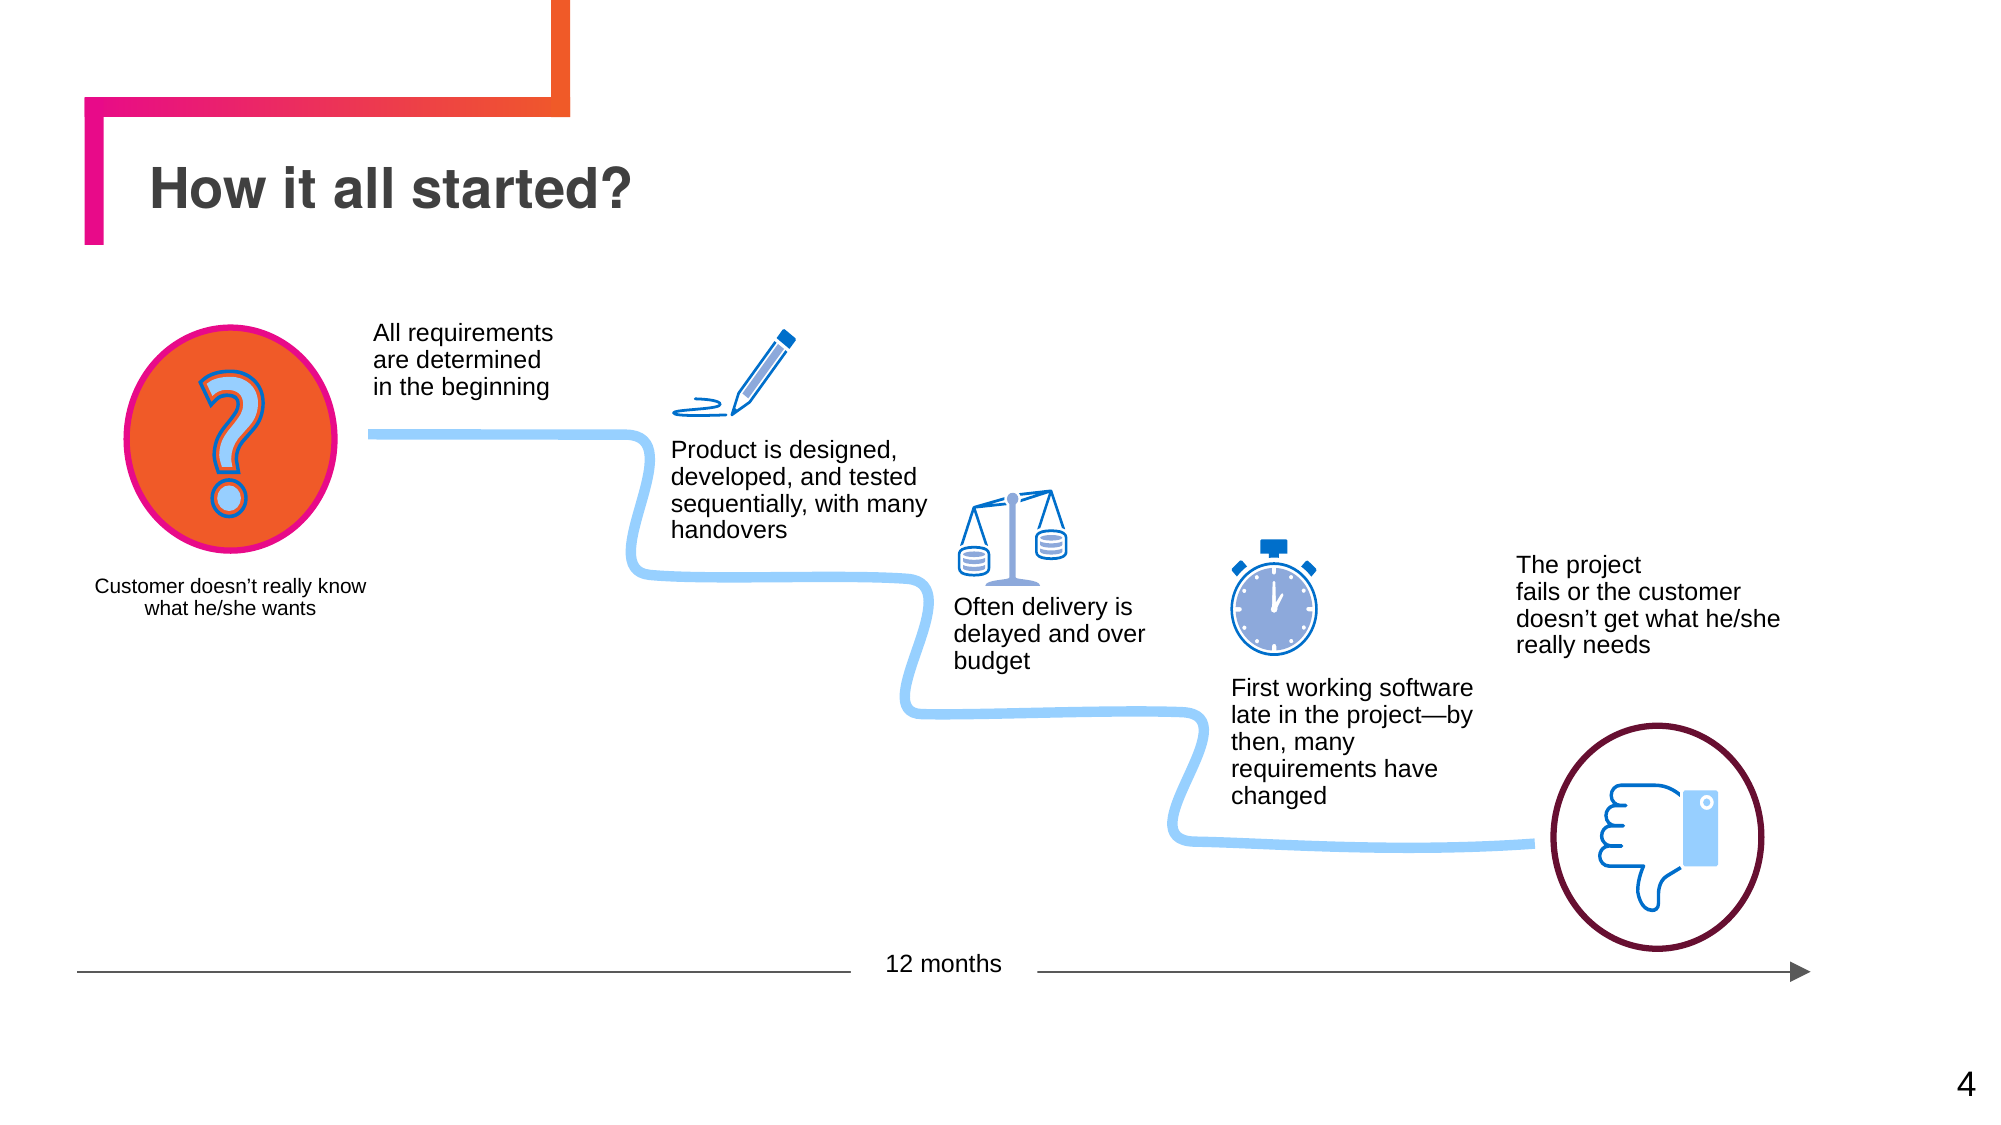

# How it all started?

All requirements
are determined
in the beginning

Customer doesn’t really know what he/she wants

Product is designed, developed, and tested sequentially, with many handovers

The project
fails or the customer doesn’t get what he/she really needs
Often delivery is delayed and over budget
First working software late in the project—by then, many requirements have changed

12 months
4